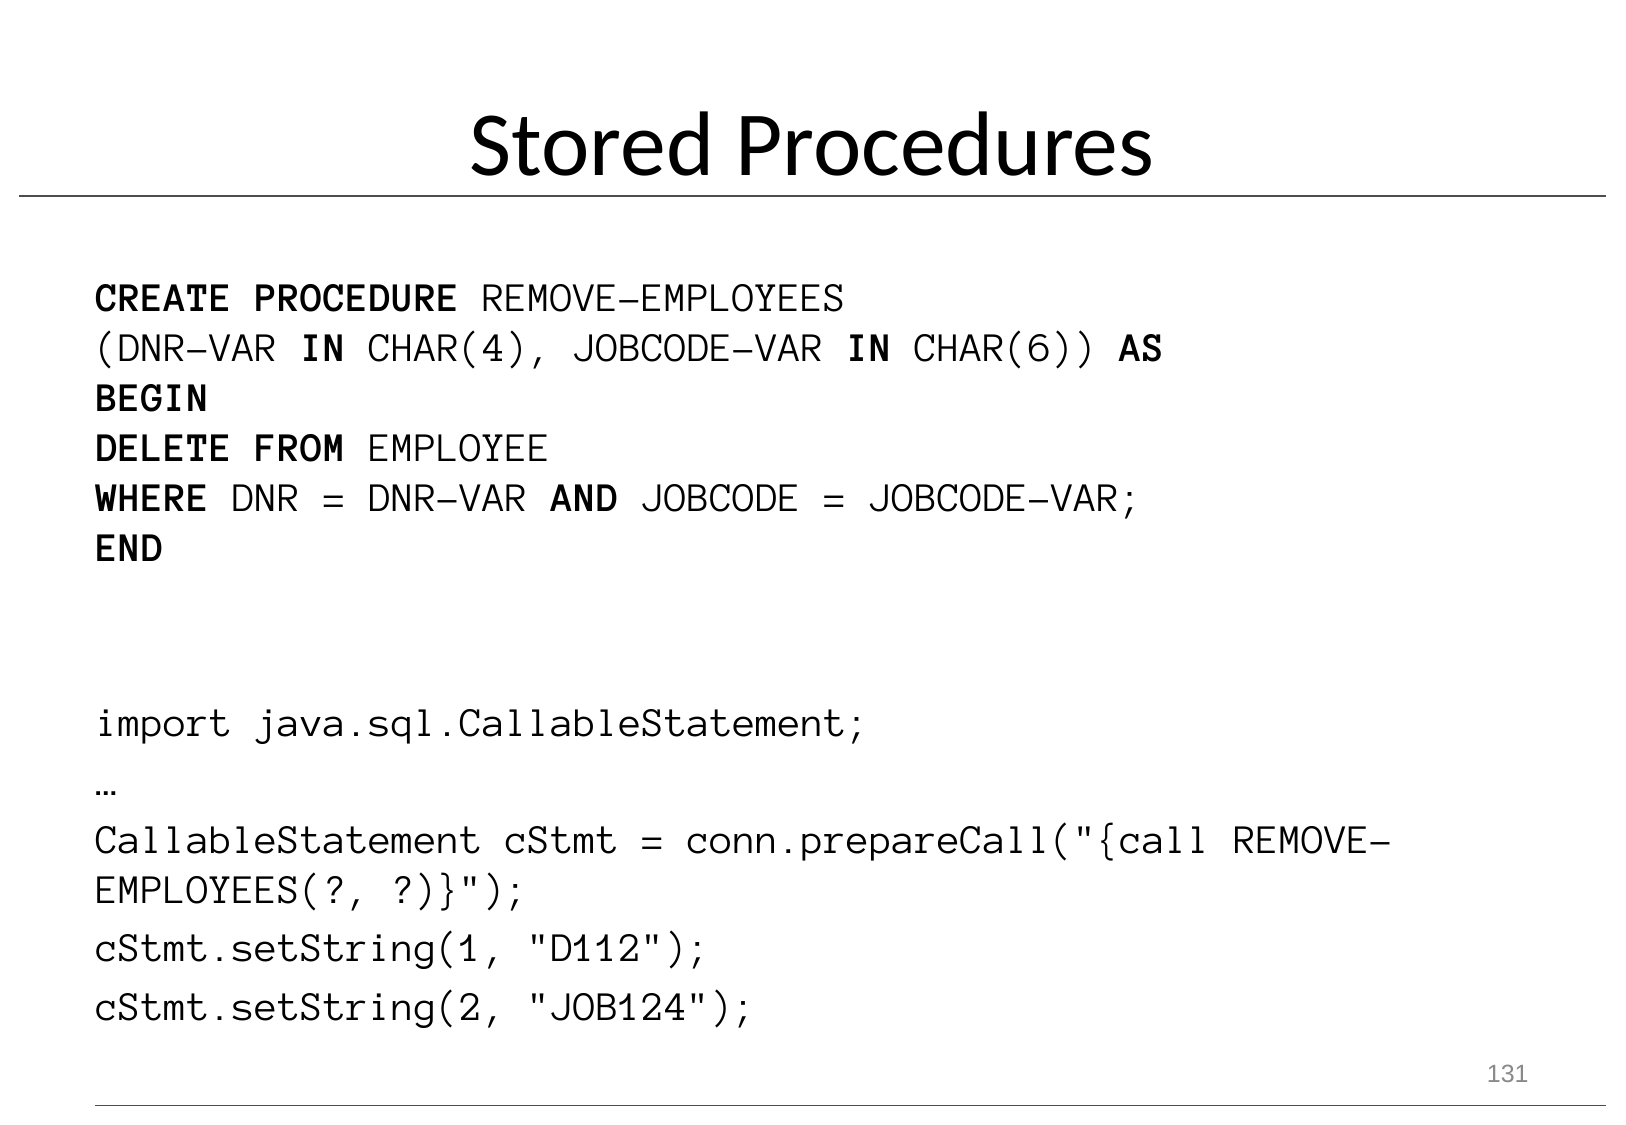

# Stored Procedures
CREATE PROCEDURE REMOVE-EMPLOYEES
(DNR-VAR IN CHAR(4), JOBCODE-VAR IN CHAR(6)) AS
BEGIN
DELETE FROM EMPLOYEE
WHERE DNR = DNR-VAR AND JOBCODE = JOBCODE-VAR;
END

import java.sql.CallableStatement;
…
CallableStatement cStmt = conn.prepareCall("{call REMOVE-EMPLOYEES(?, ?)}");
cStmt.setString(1, "D112");
cStmt.setString(2, "JOB124");

131